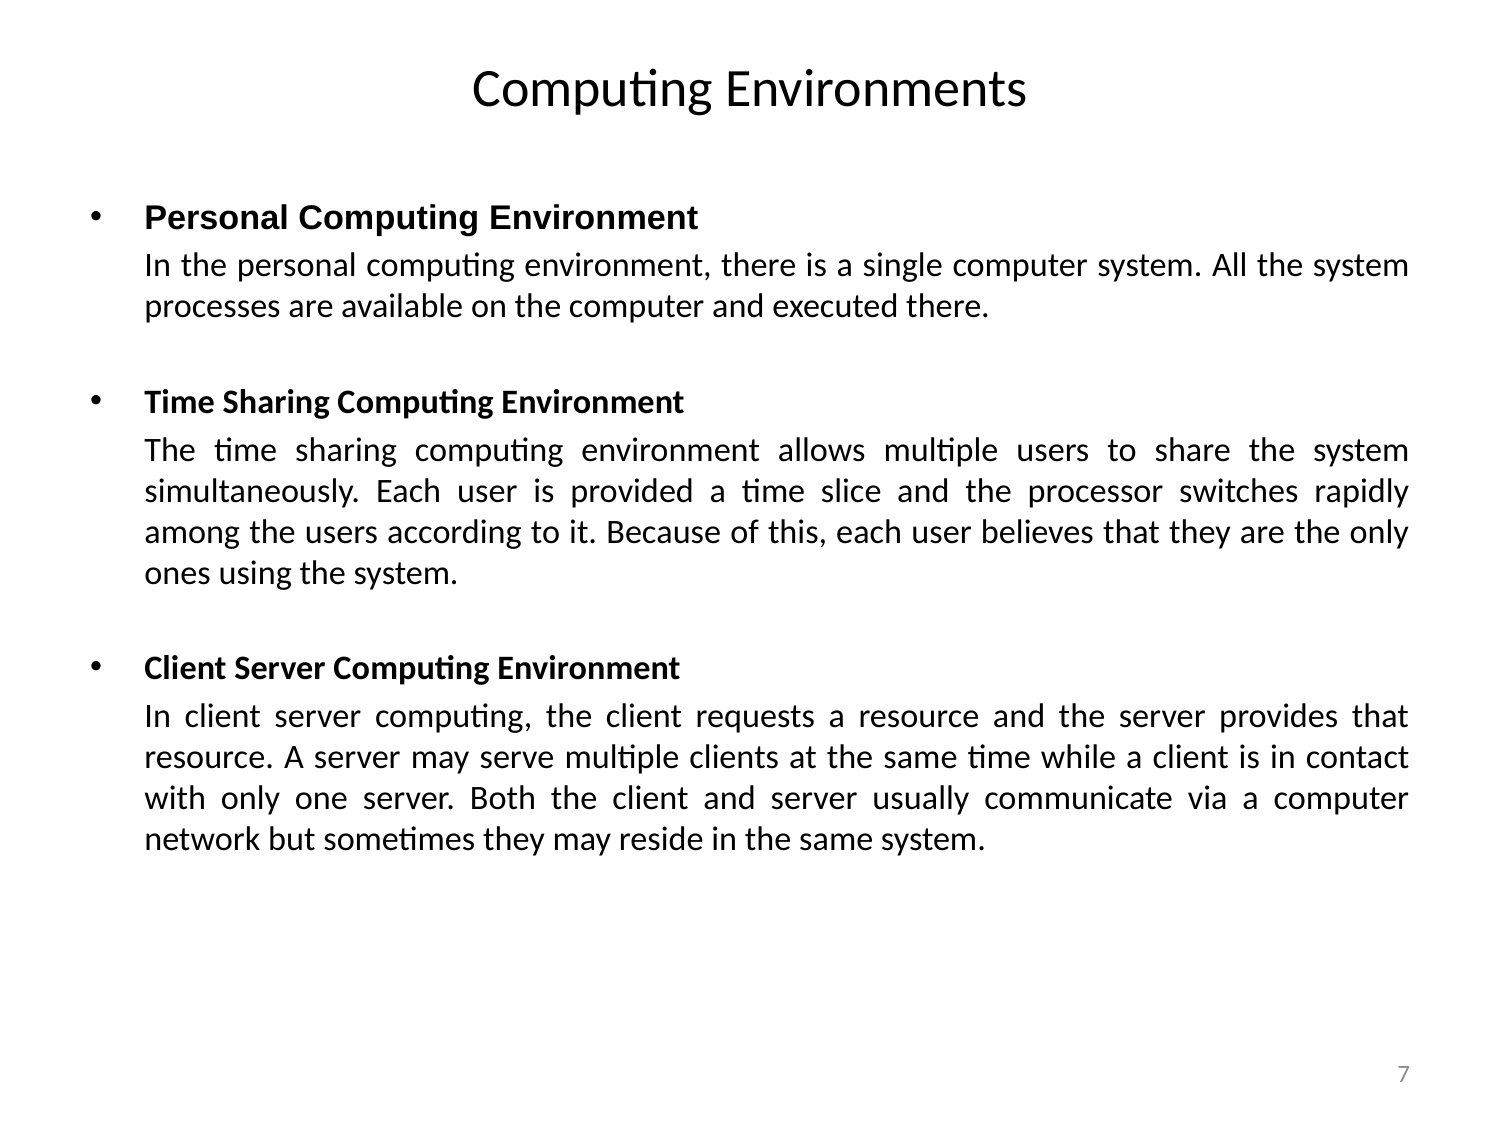

# Computing Environments
Personal Computing Environment
			In the personal computing environment, there is a single computer system. All the system processes are available on the computer and executed there.

Time Sharing Computing Environment
	The time sharing computing environment allows multiple users to share the system simultaneously. Each user is provided a time slice and the processor switches rapidly among the users according to it. Because of this, each user believes that they are the only ones using the system.

Client Server Computing Environment
	In client server computing, the client requests a resource and the server provides that resource. A server may serve multiple clients at the same time while a client is in contact with only one server. Both the client and server usually communicate via a computer network but sometimes they may reside in the same system.

7